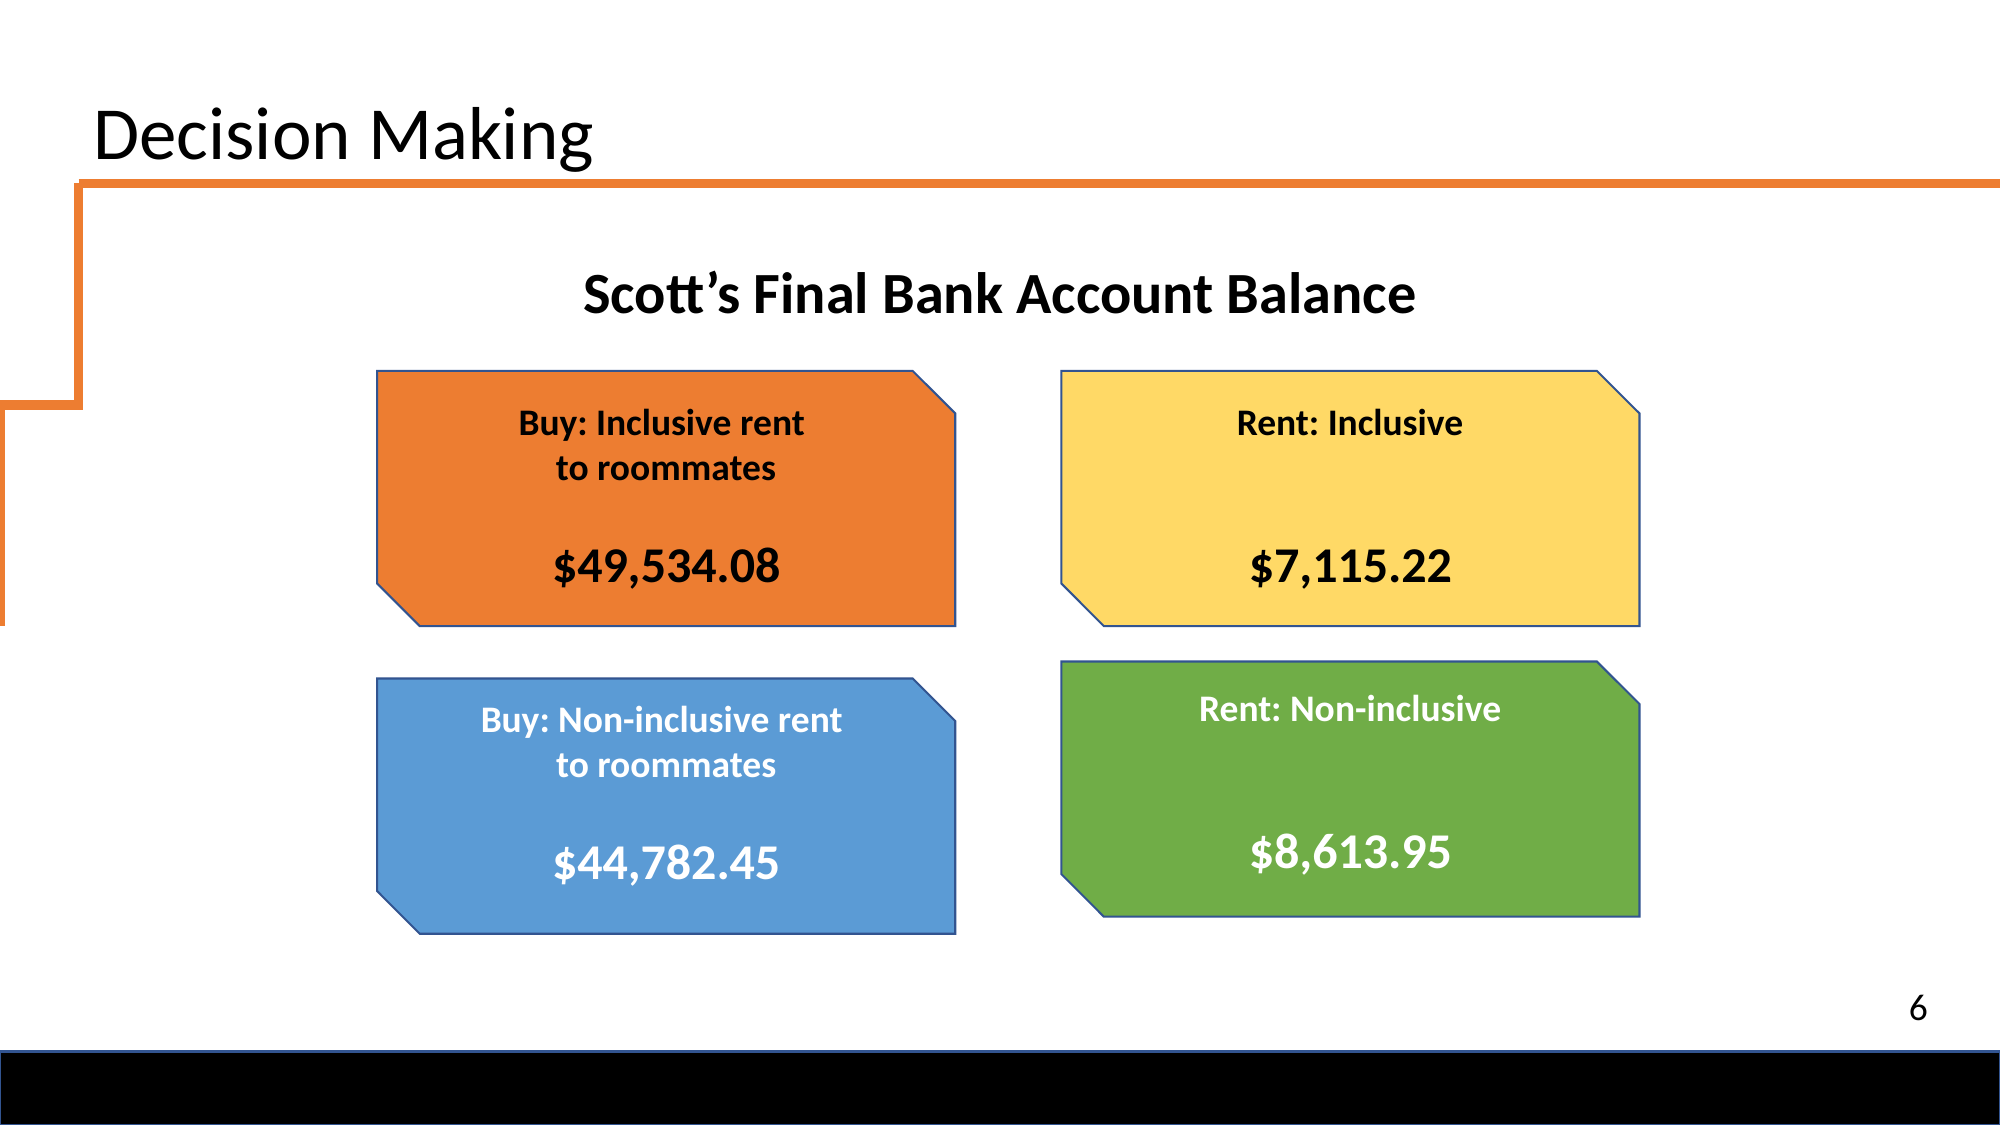

Decision Making
Scott’s Final Bank Account Balance

Buy: Inclusive rent
to roommates

$49,534.08

Rent: Inclusive

$7,115.22

Rent: Non-inclusive

$8,613.95

Buy: Non-inclusive rent
to roommates

$44,782.45

6